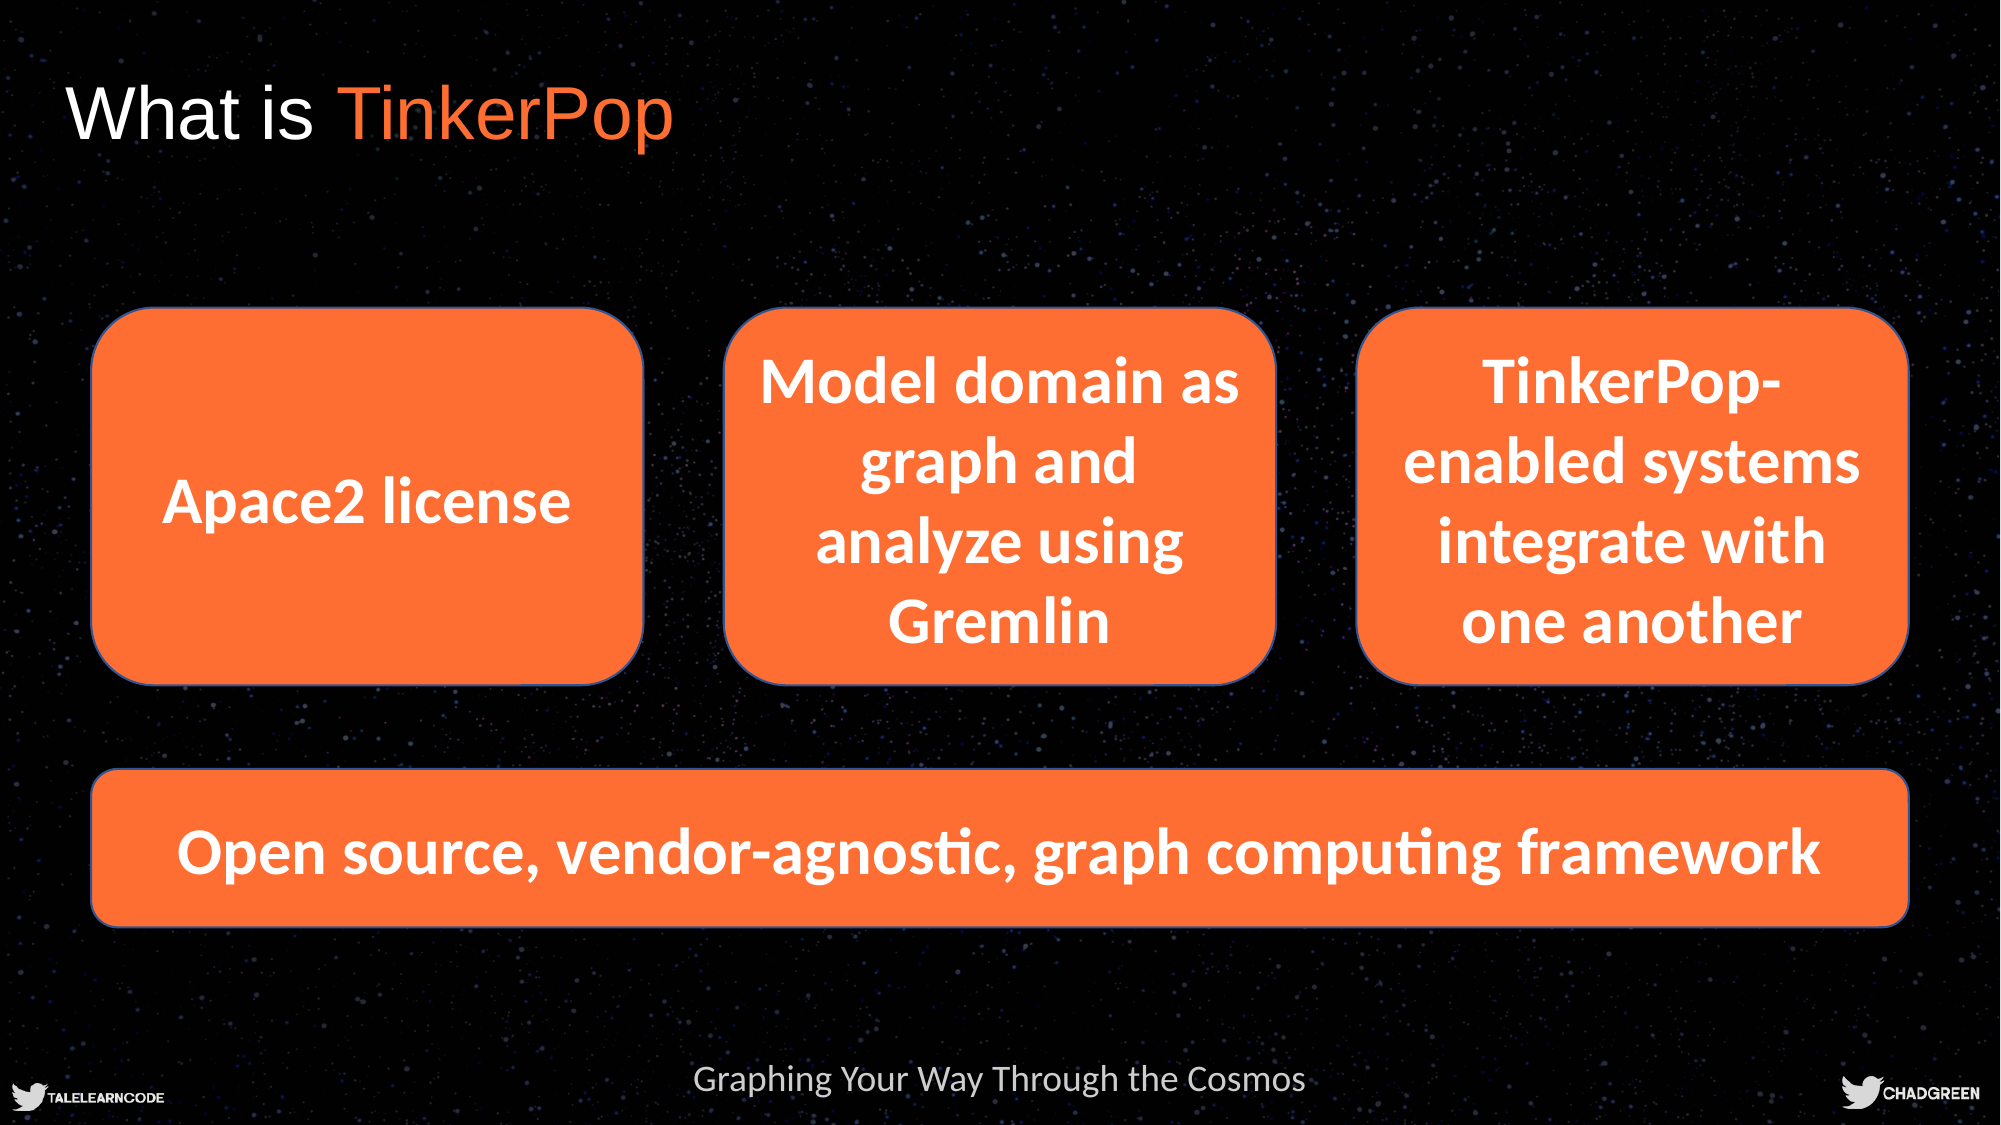

What is TinkerPop
TinkerPop-enabled systems integrate with one another
Model domain as graph and analyze using Gremlin
Apace2 license
Open source, vendor-agnostic, graph computing framework